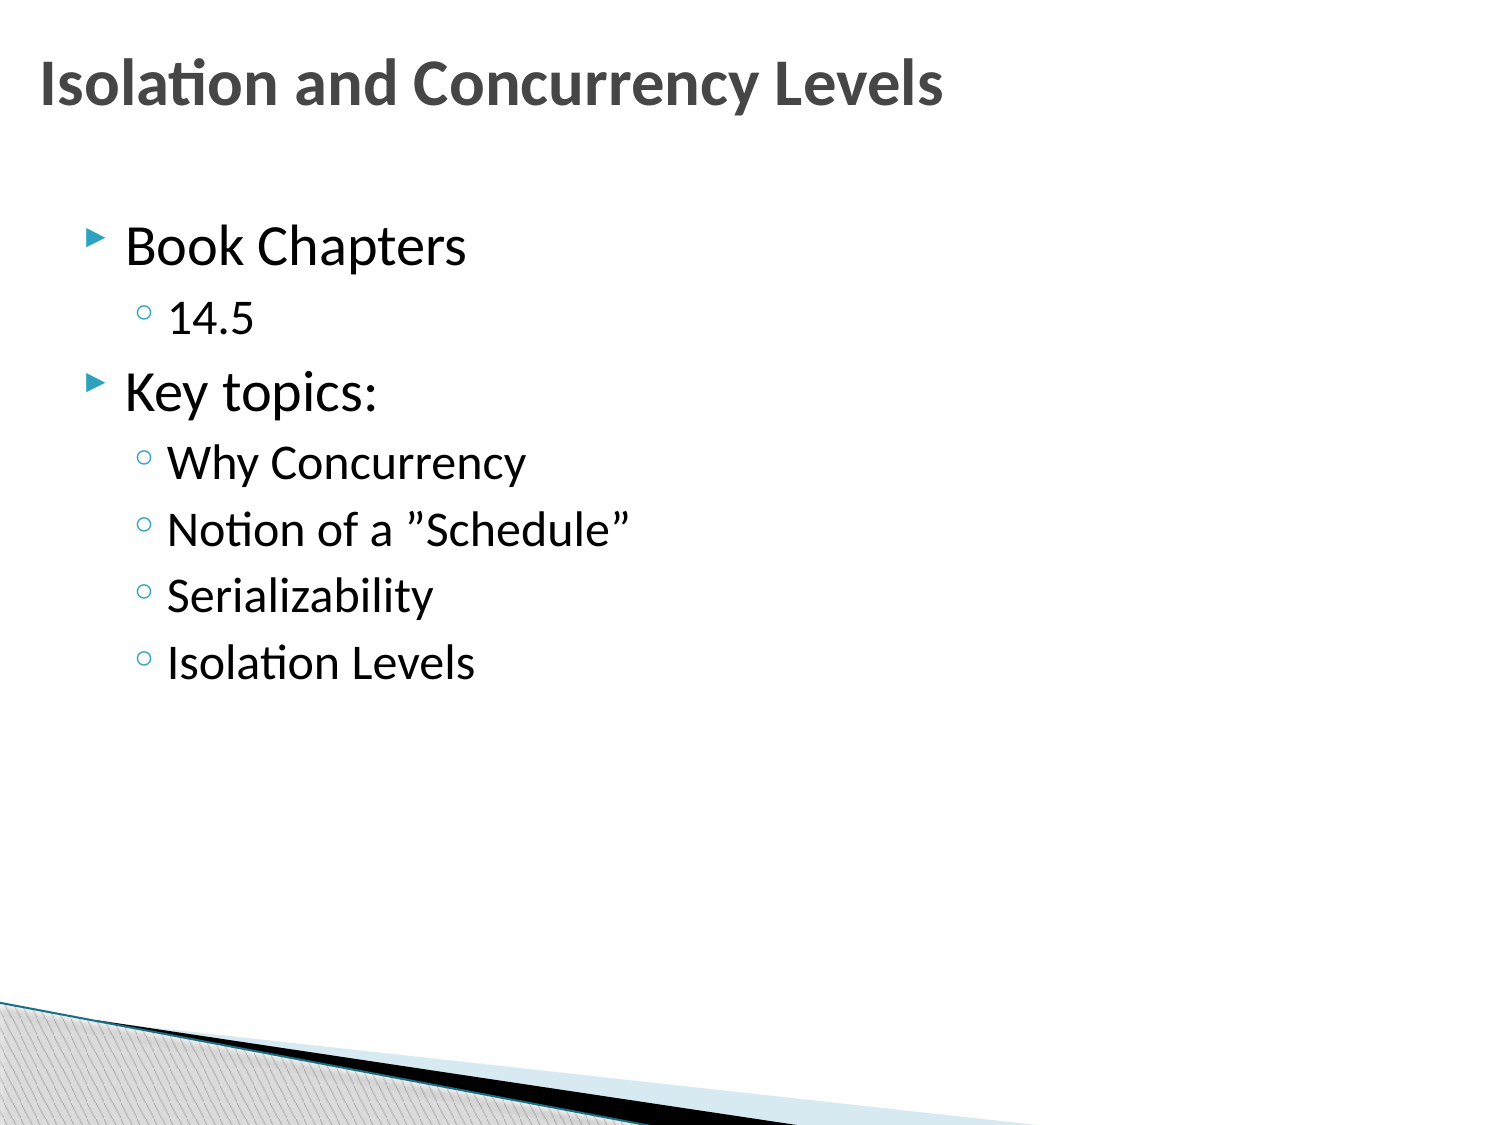

# Isolation and Concurrency Levels
Book Chapters
14.5
Key topics:
Why Concurrency
Notion of a ”Schedule”
Serializability
Isolation Levels